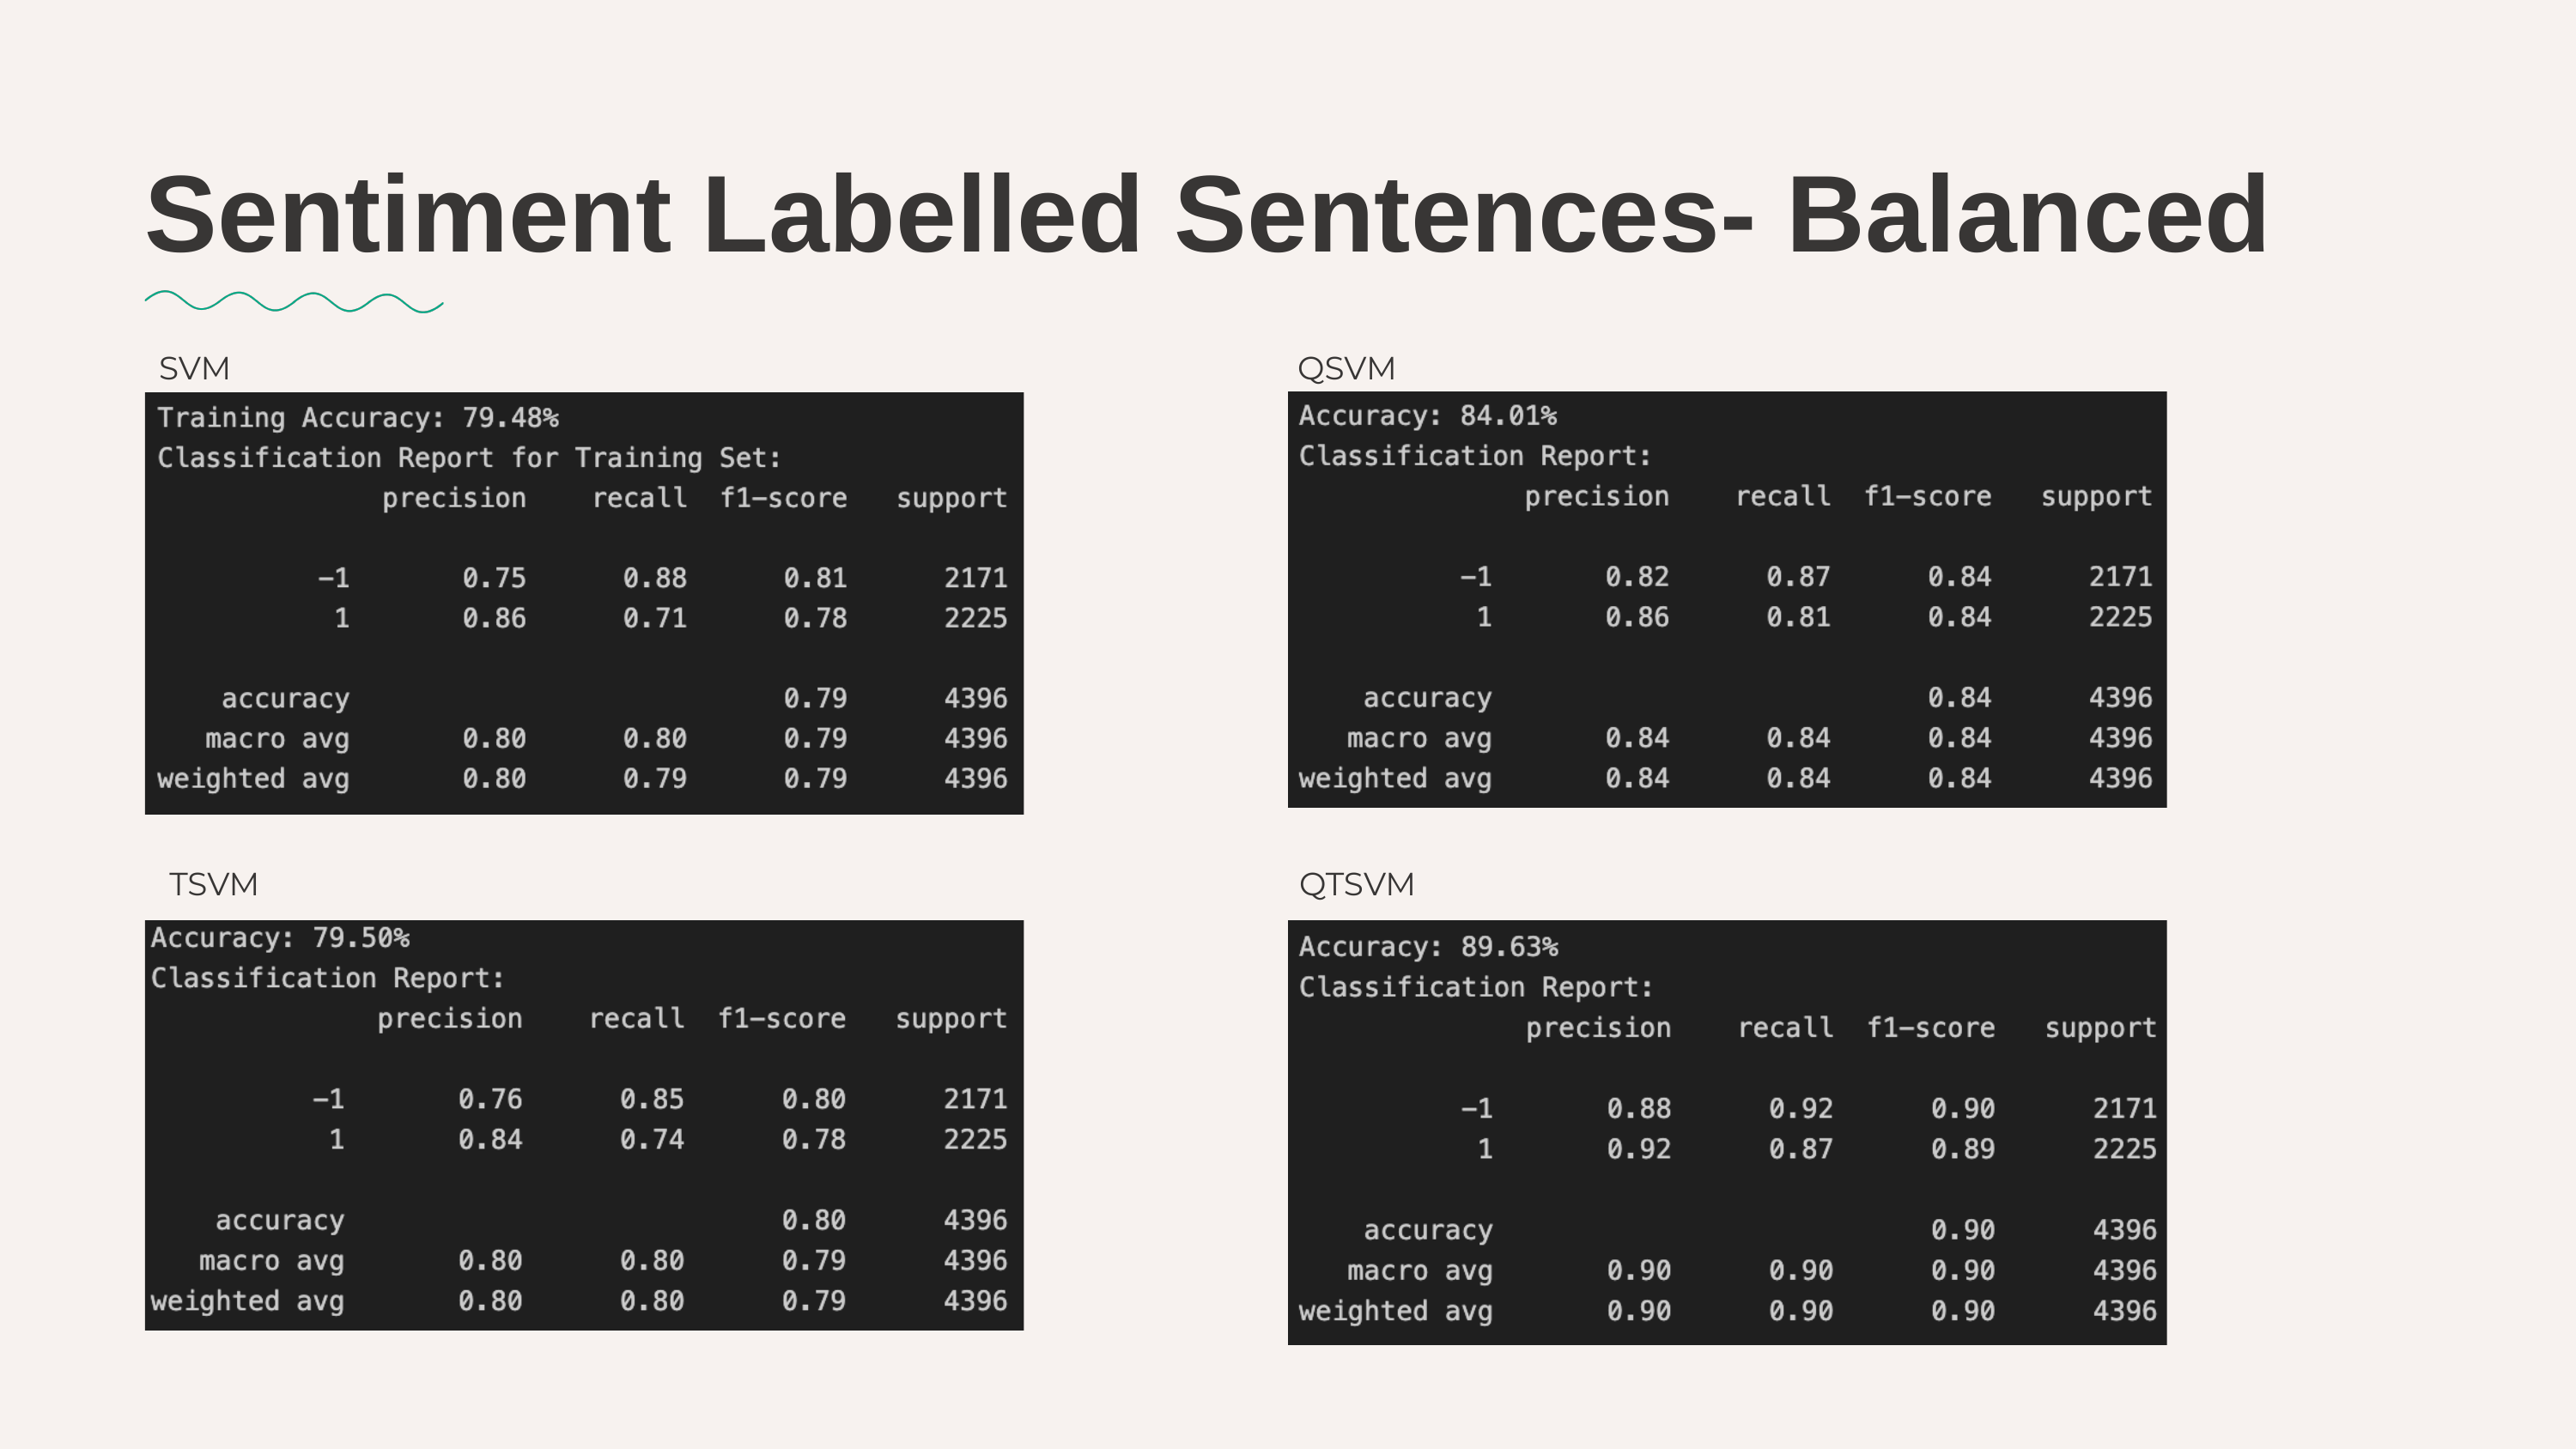

Sentiment Labelled Sentences- Balanced

SVM
QSVM

TSVM
QTSVM